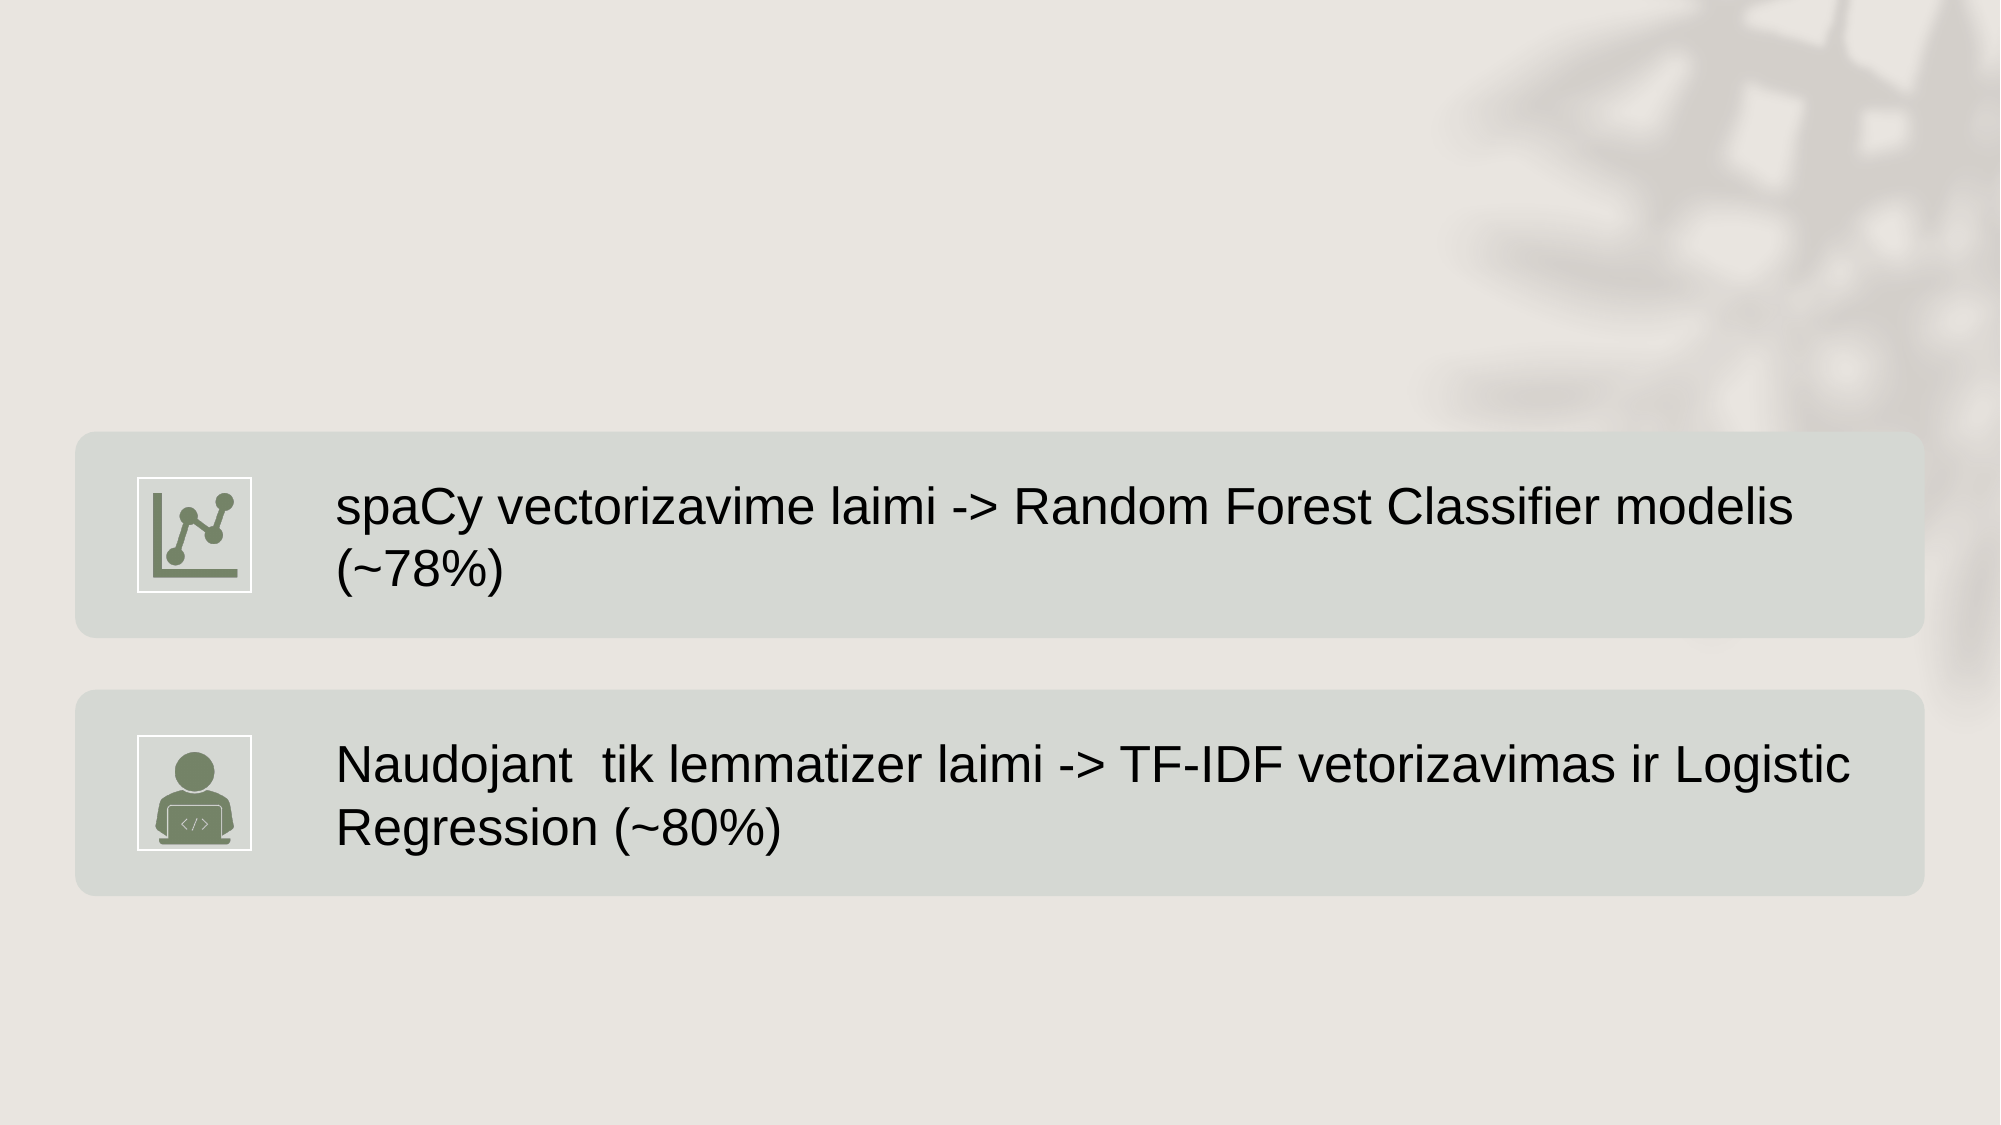

spaCy vectorizavime laimi -> Random Forest Classifier modelis (~78%)
Naudojant  tik lemmatizer laimi -> TF-IDF vetorizavimas ir Logistic Regression (~80%)